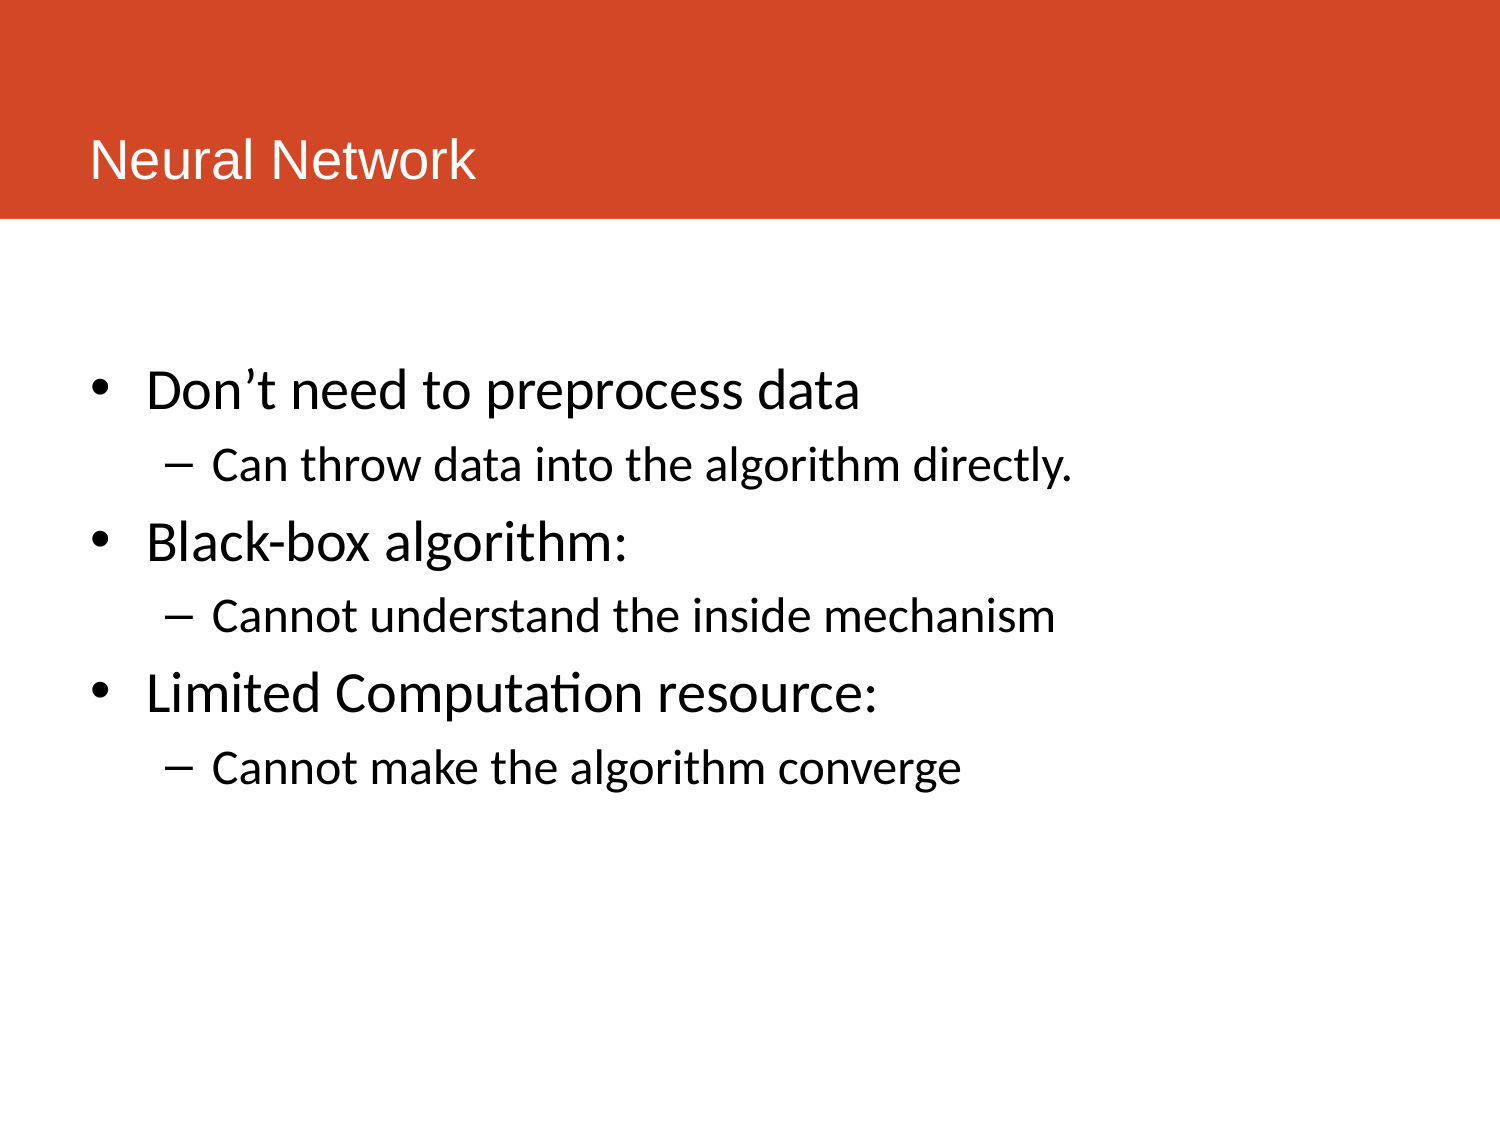

# Neural Network

Don’t need to preprocess data
Can throw data into the algorithm directly.
Black-box algorithm:
Cannot understand the inside mechanism
Limited Computation resource:
Cannot make the algorithm converge